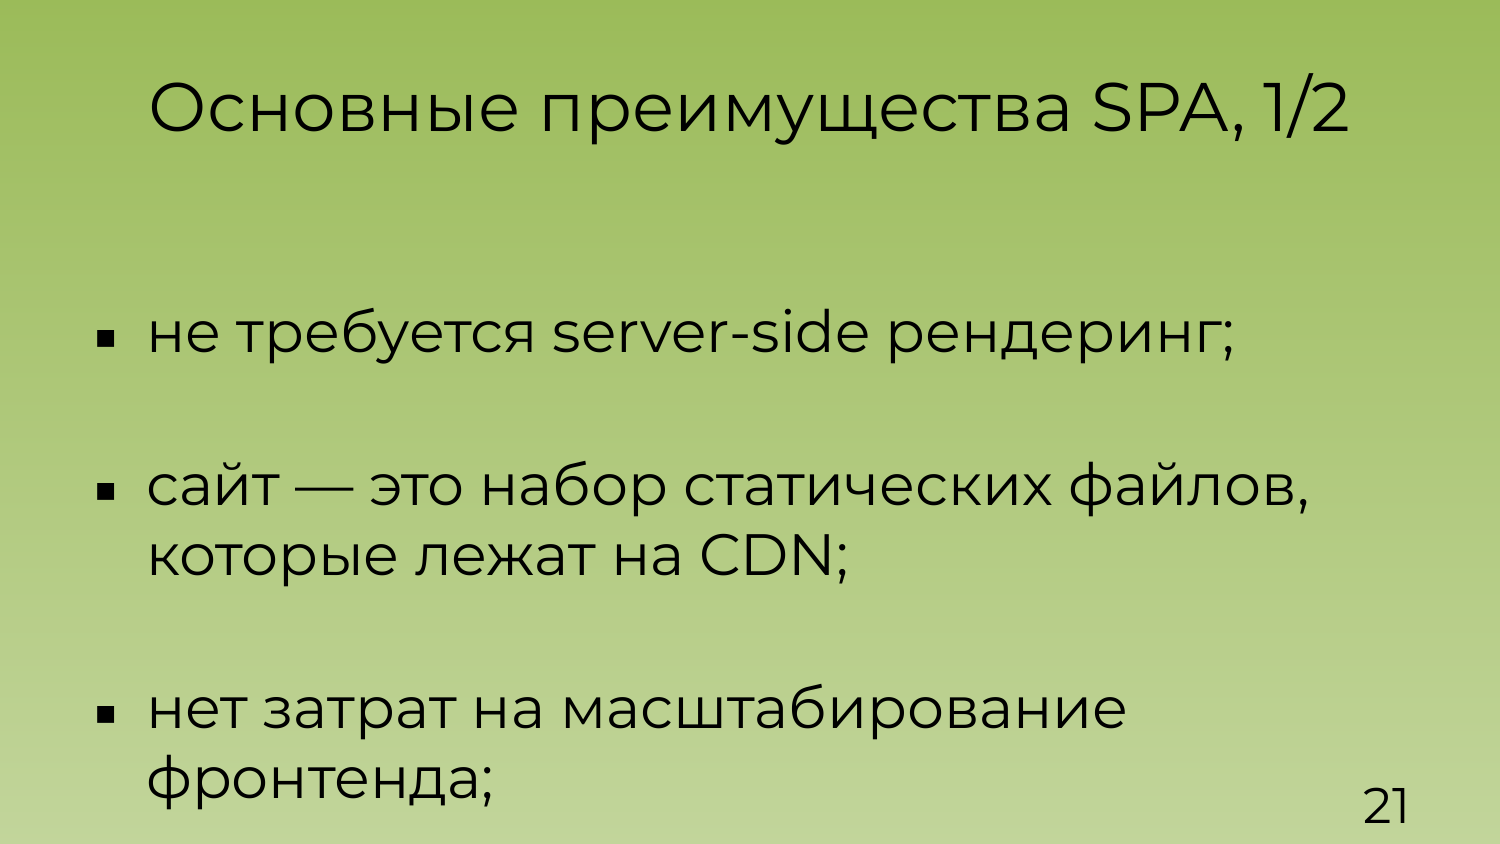

# Основные преимущества SPA, 1/2
не требуется server-side рендеринг;
сайт — это набор статических файлов, которые лежат на CDN;
нет затрат на масштабирование фронтенда;

21